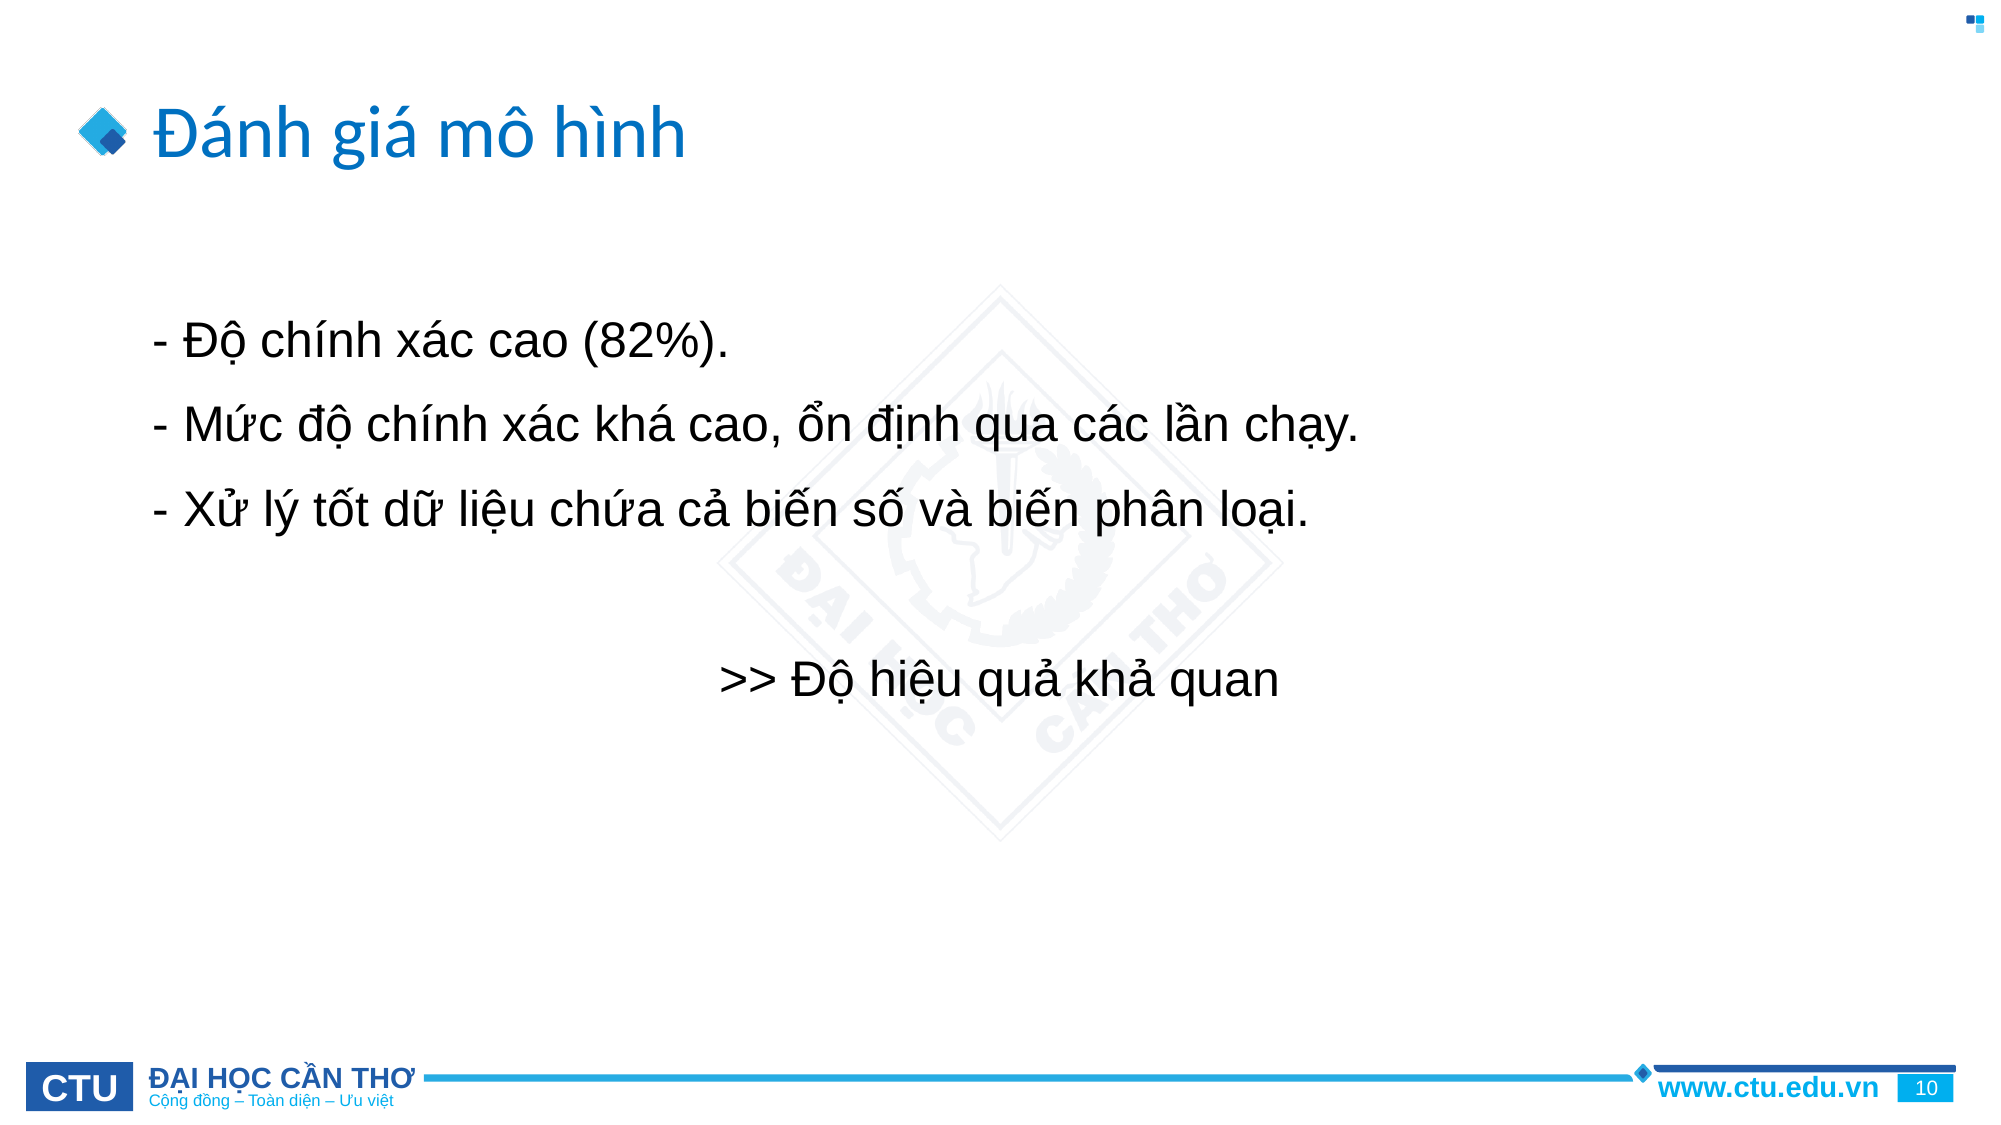

# Đánh giá mô hình
- Độ chính xác cao (82%).
- Mức độ chính xác khá cao, ổn định qua các lần chạy.
- Xử lý tốt dữ liệu chứa cả biến số và biến phân loại.

>> Độ hiệu quả khả quan